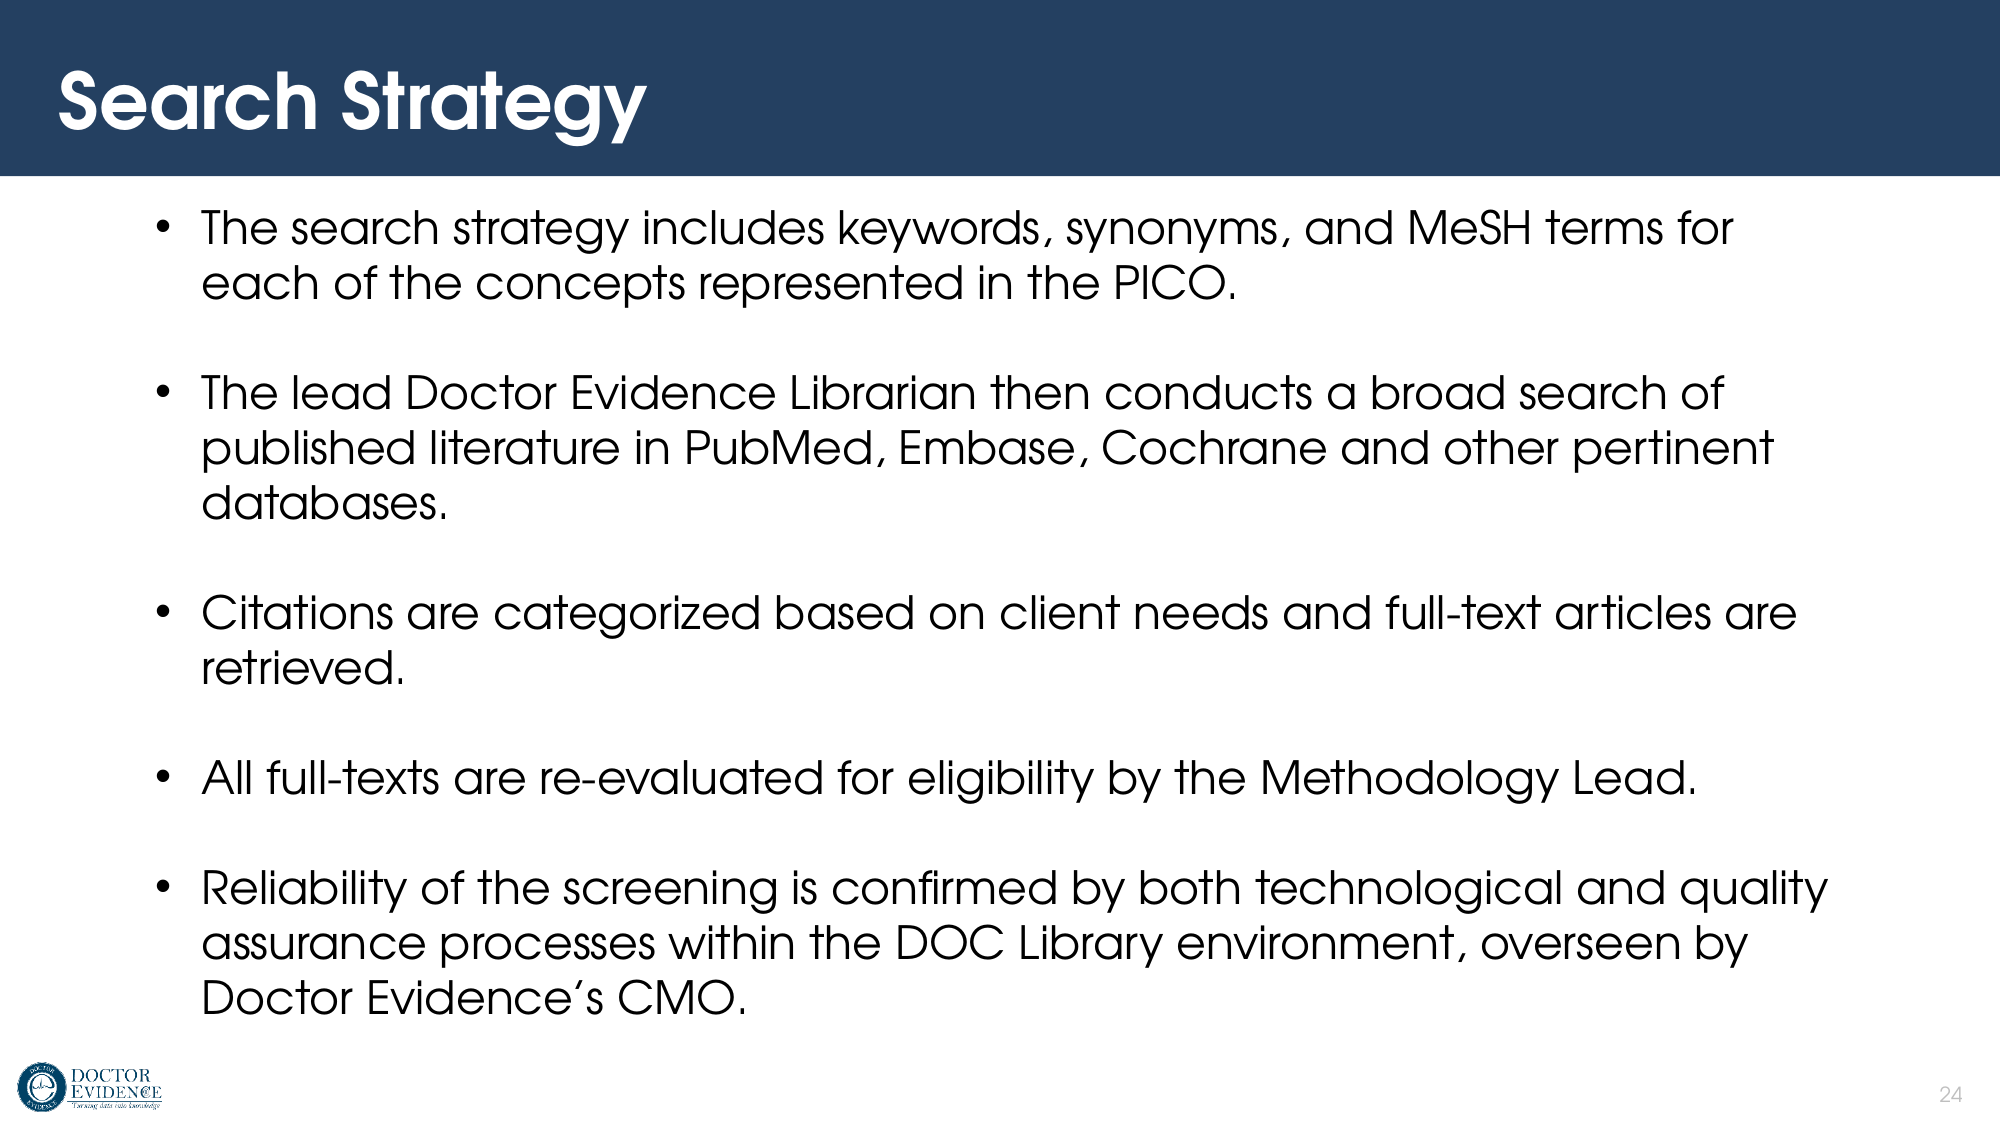

# Search Strategy
The search strategy includes keywords, synonyms, and MeSH terms for each of the concepts represented in the PICO.

The lead Doctor Evidence Librarian then conducts a broad search of published literature in PubMed, Embase, Cochrane and other pertinent databases.

Citations are categorized based on client needs and full-text articles are retrieved.

All full-texts are re-evaluated for eligibility by the Methodology Lead.

Reliability of the screening is confirmed by both technological and quality assurance processes within the DOC Library environment, overseen by Doctor Evidence’s CMO.